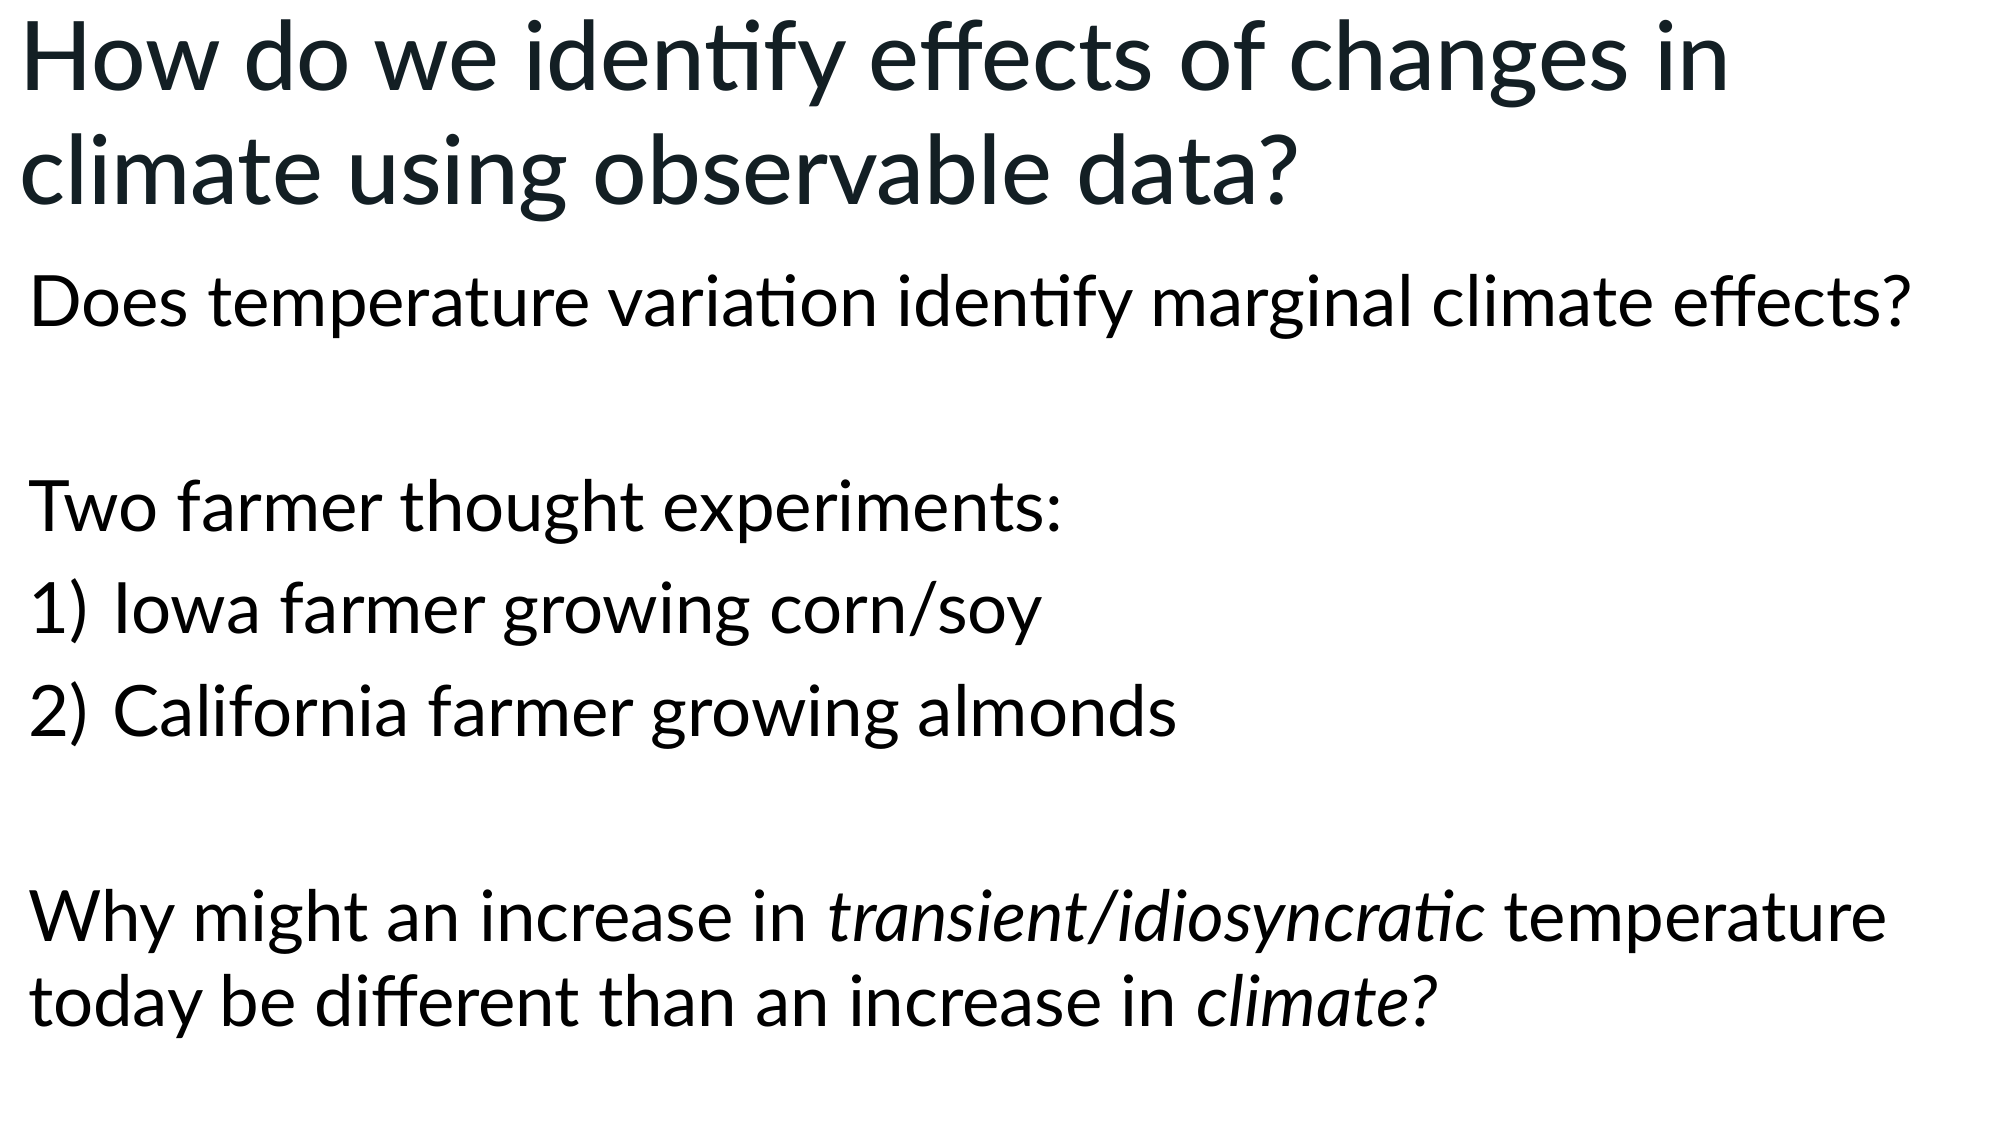

How do we identify effects of changes in climate using observable data?

Does temperature variation identify marginal climate effects?

Two farmer thought experiments:
Iowa farmer growing corn/soy
California farmer growing almonds

Why might an increase in transient/idiosyncratic temperature today be different than an increase in climate?